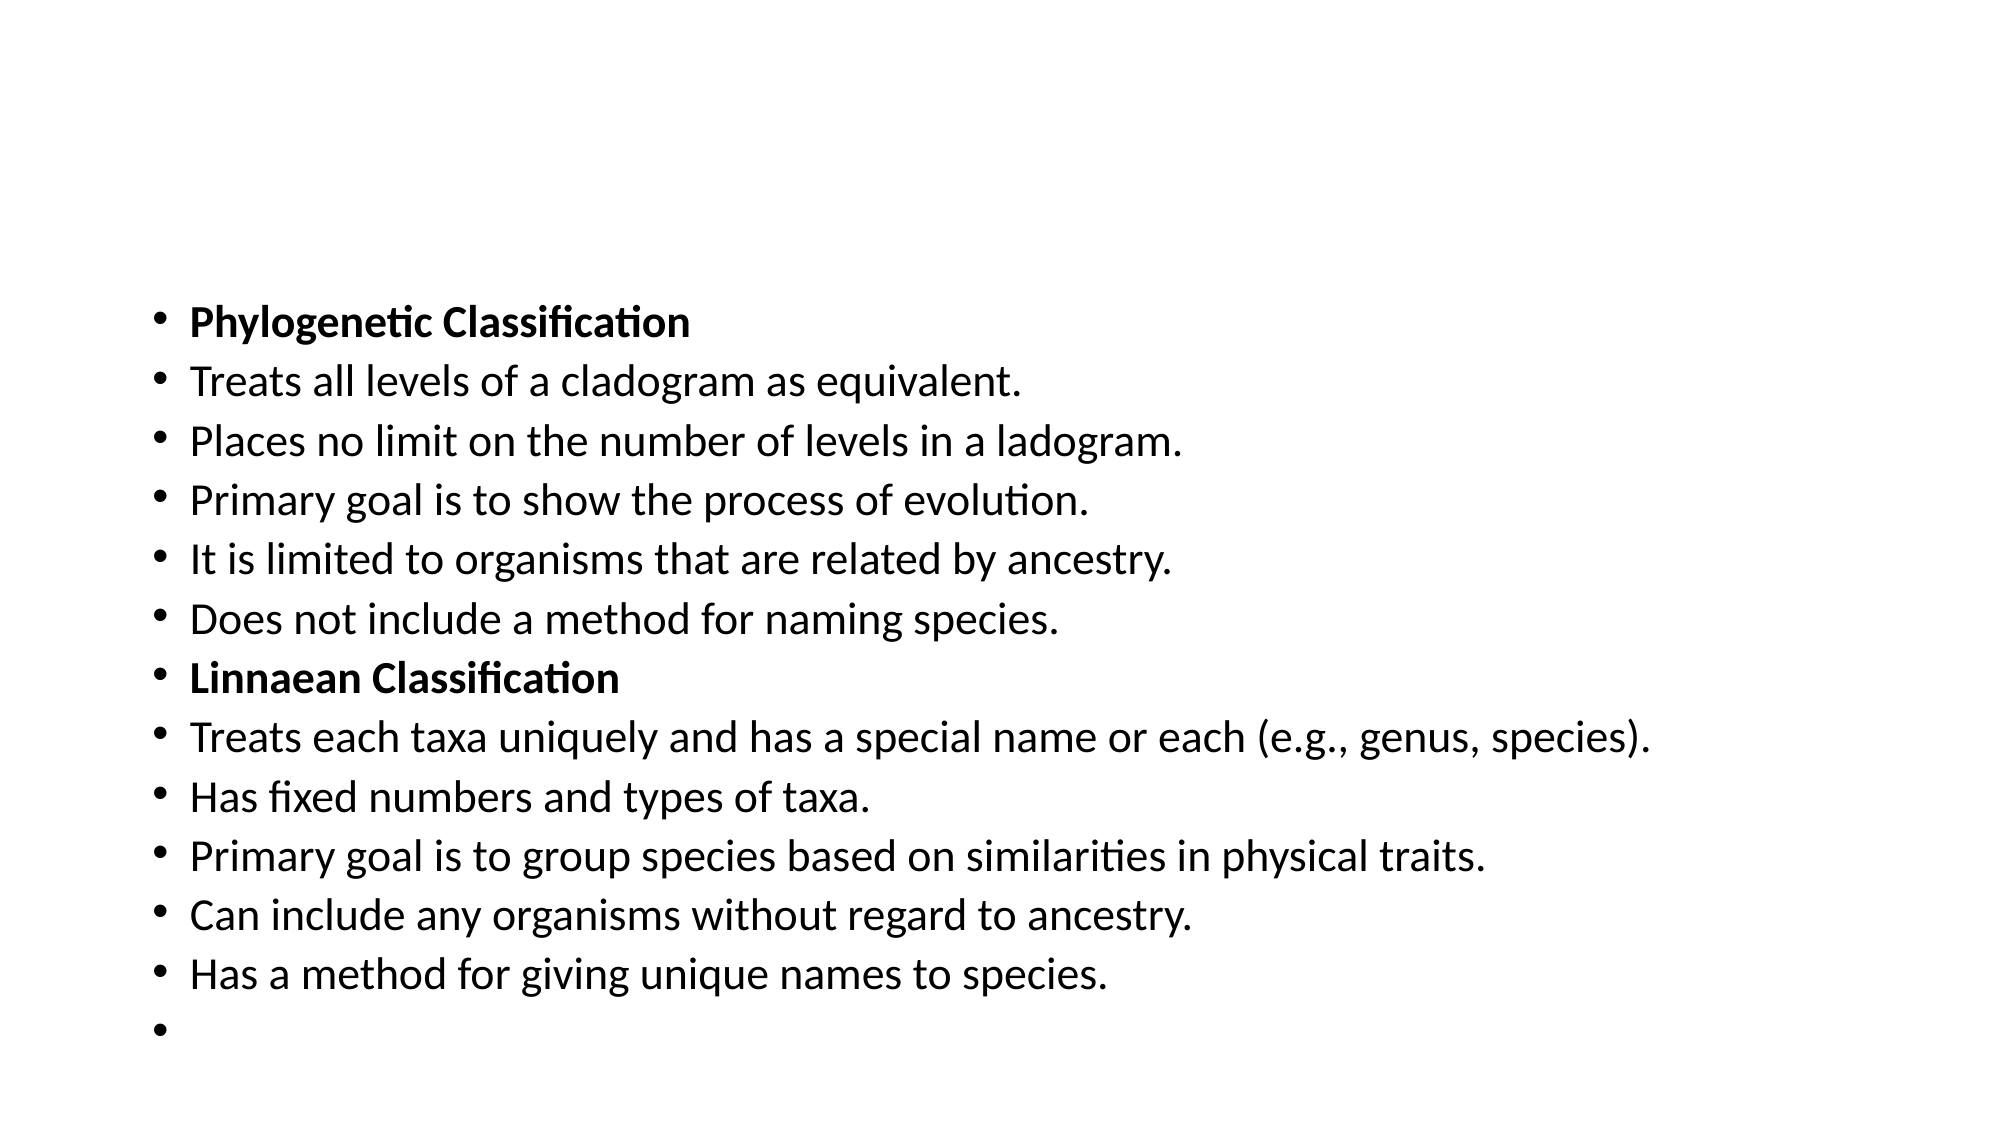

Phylogenetic Classification
Treats all levels of a cladogram as equivalent.
Places no limit on the number of levels in a ladogram.
Primary goal is to show the process of evolution.
It is limited to organisms that are related by ancestry.
Does not include a method for naming species.
Linnaean Classification
Treats each taxa uniquely and has a special name or each (e.g., genus, species).
Has fixed numbers and types of taxa.
Primary goal is to group species based on similarities in physical traits.
Can include any organisms without regard to ancestry.
Has a method for giving unique names to species.